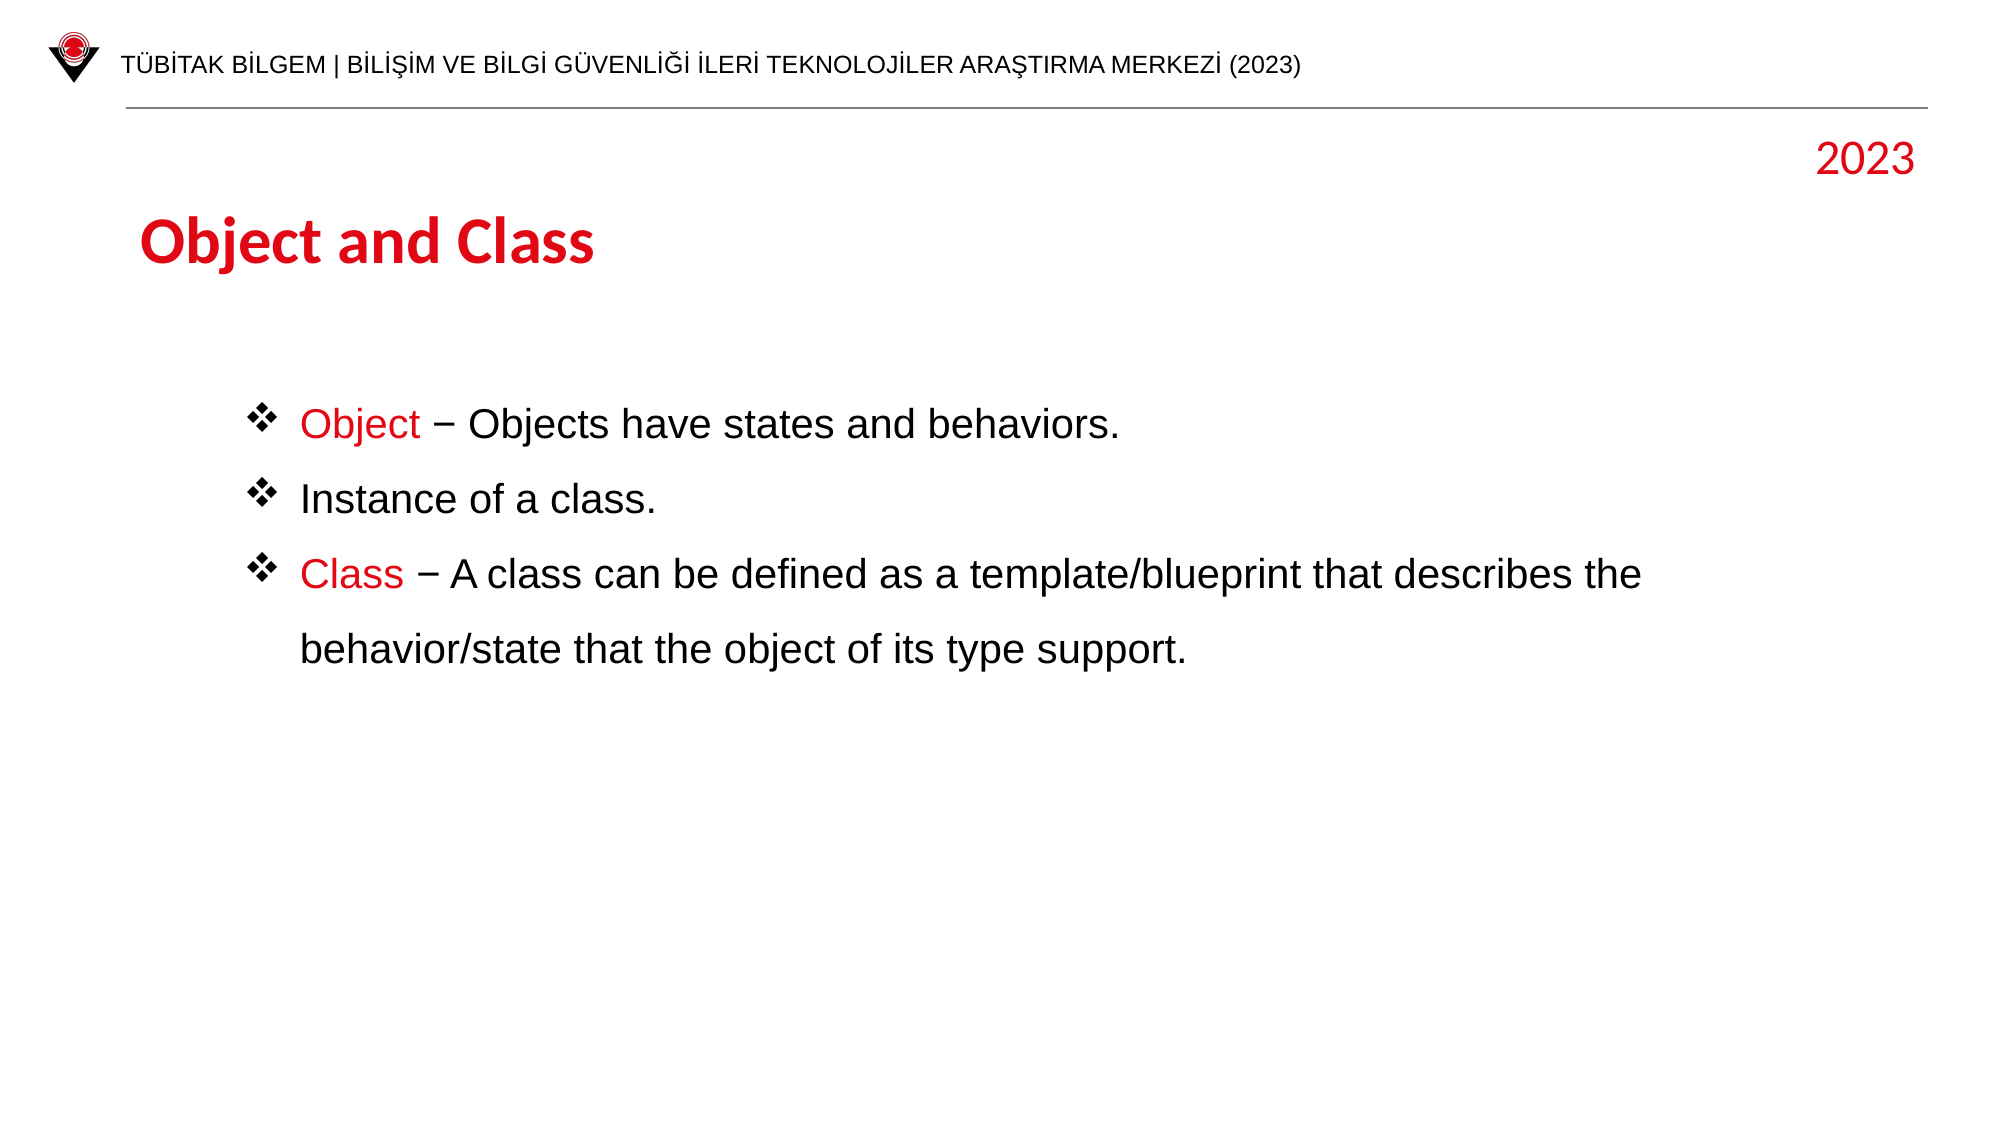

2023
Object and Class
Object − Objects have states and behaviors.
Instance of a class.
Class − A class can be defined as a template/blueprint that describes the behavior/state that the object of its type support.